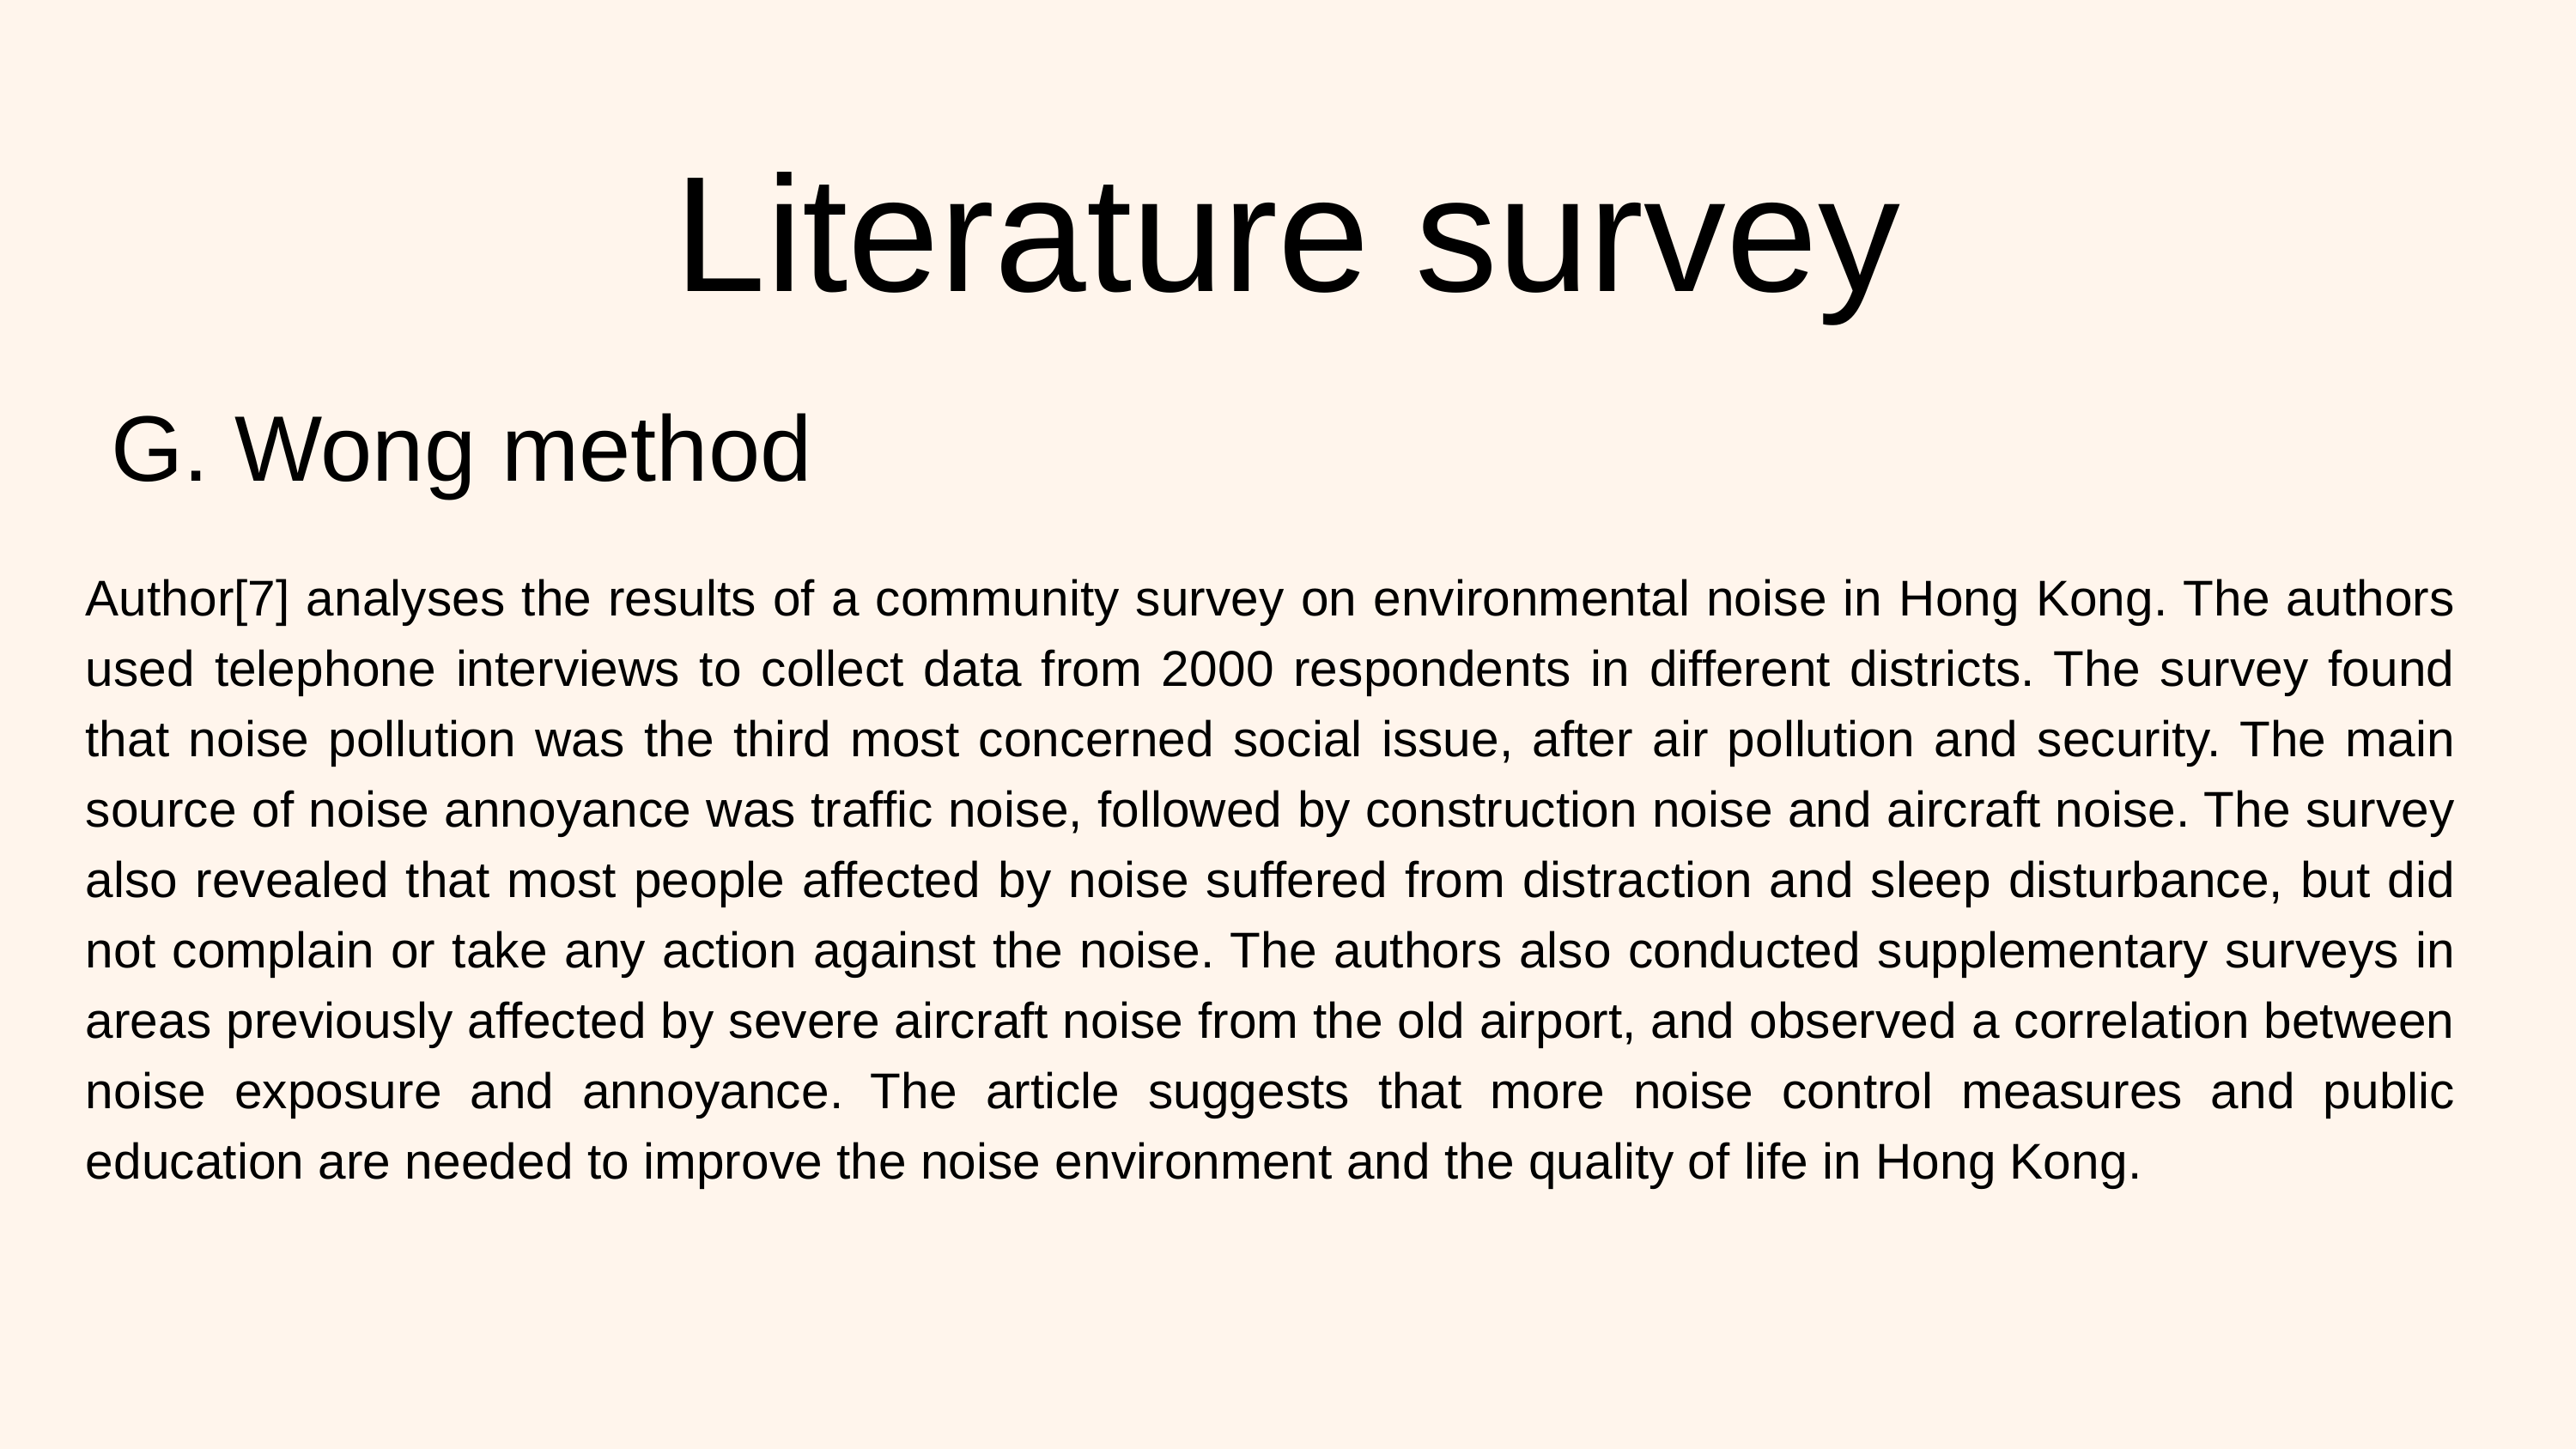

Literature survey
G. Wong method
Author[7] analyses the results of a community survey on environmental noise in Hong Kong. The authors used telephone interviews to collect data from 2000 respondents in different districts. The survey found that noise pollution was the third most concerned social issue, after air pollution and security. The main source of noise annoyance was traffic noise, followed by construction noise and aircraft noise. The survey also revealed that most people affected by noise suffered from distraction and sleep disturbance, but did not complain or take any action against the noise. The authors also conducted supplementary surveys in areas previously affected by severe aircraft noise from the old airport, and observed a correlation between noise exposure and annoyance. The article suggests that more noise control measures and public education are needed to improve the noise environment and the quality of life in Hong Kong.